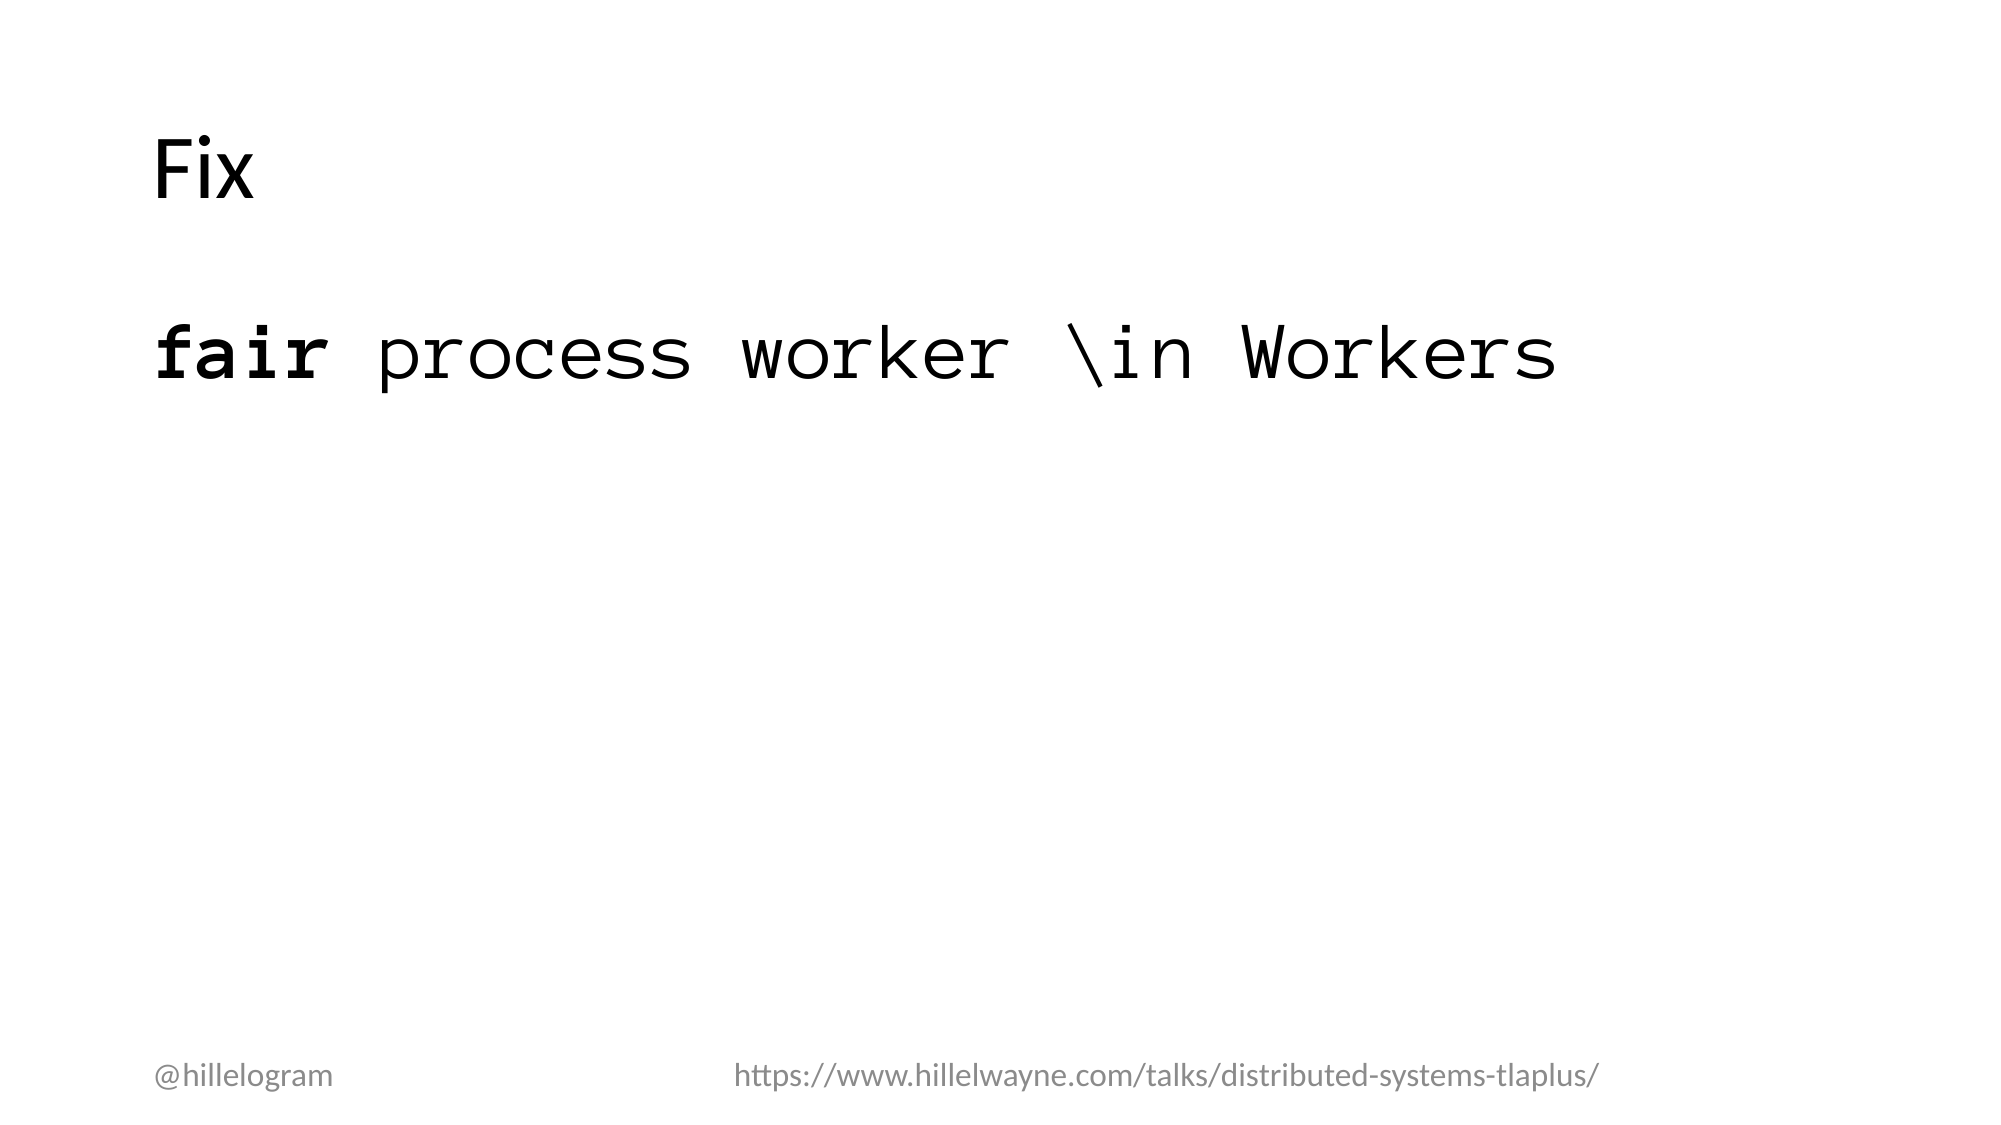

# Fix
fair process worker \in Workers
@hillelogram
https://www.hillelwayne.com/talks/distributed-systems-tlaplus/